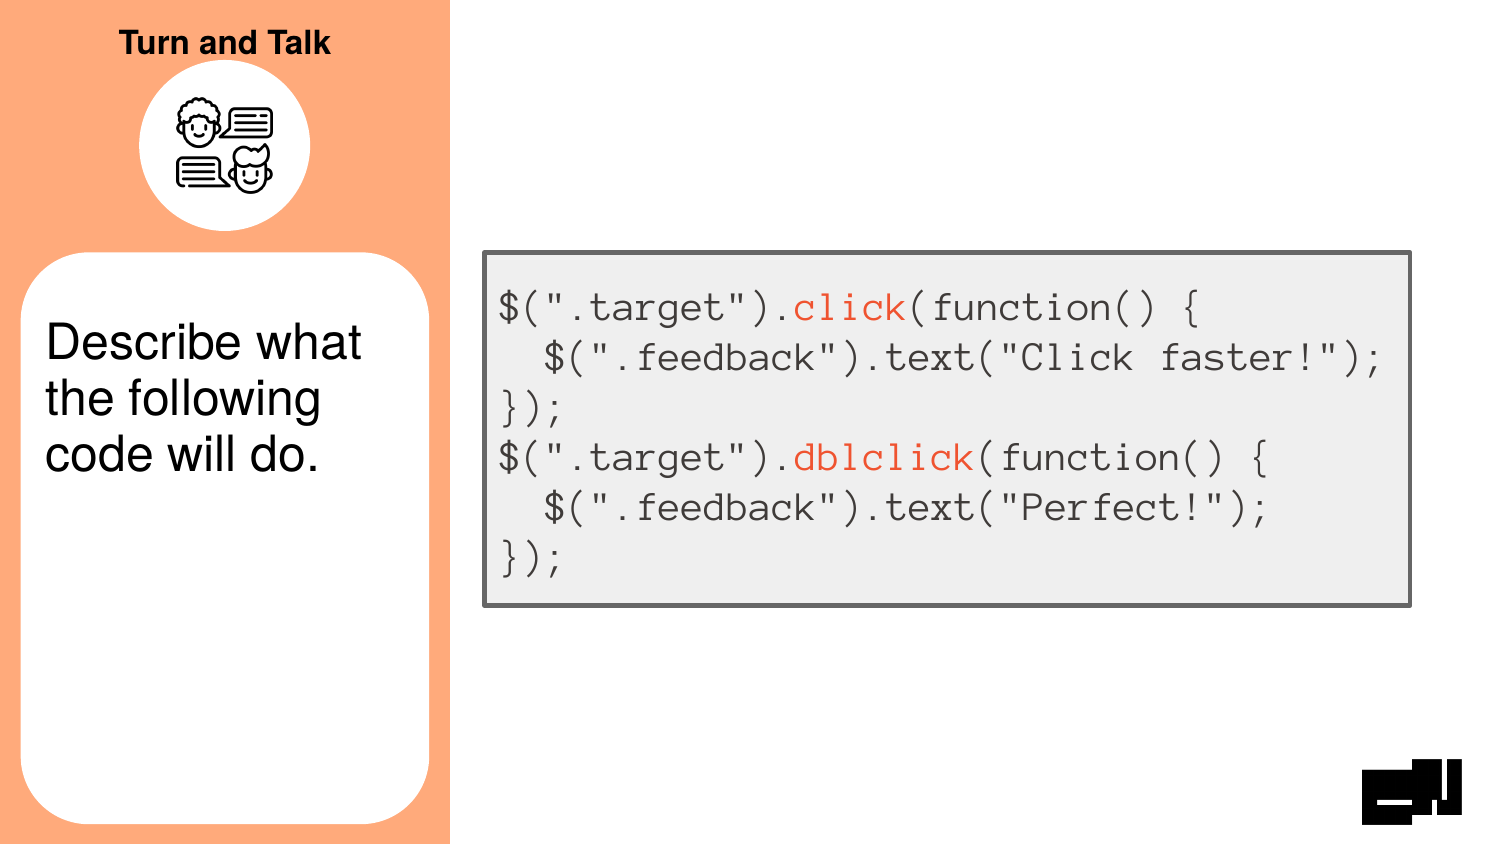

$(".target").click(function() {
  $(".feedback").text("Click faster!");
});
$(".target").dblclick(function() {
  $(".feedback").text("Perfect!");
});
# Describe what the following code will do.